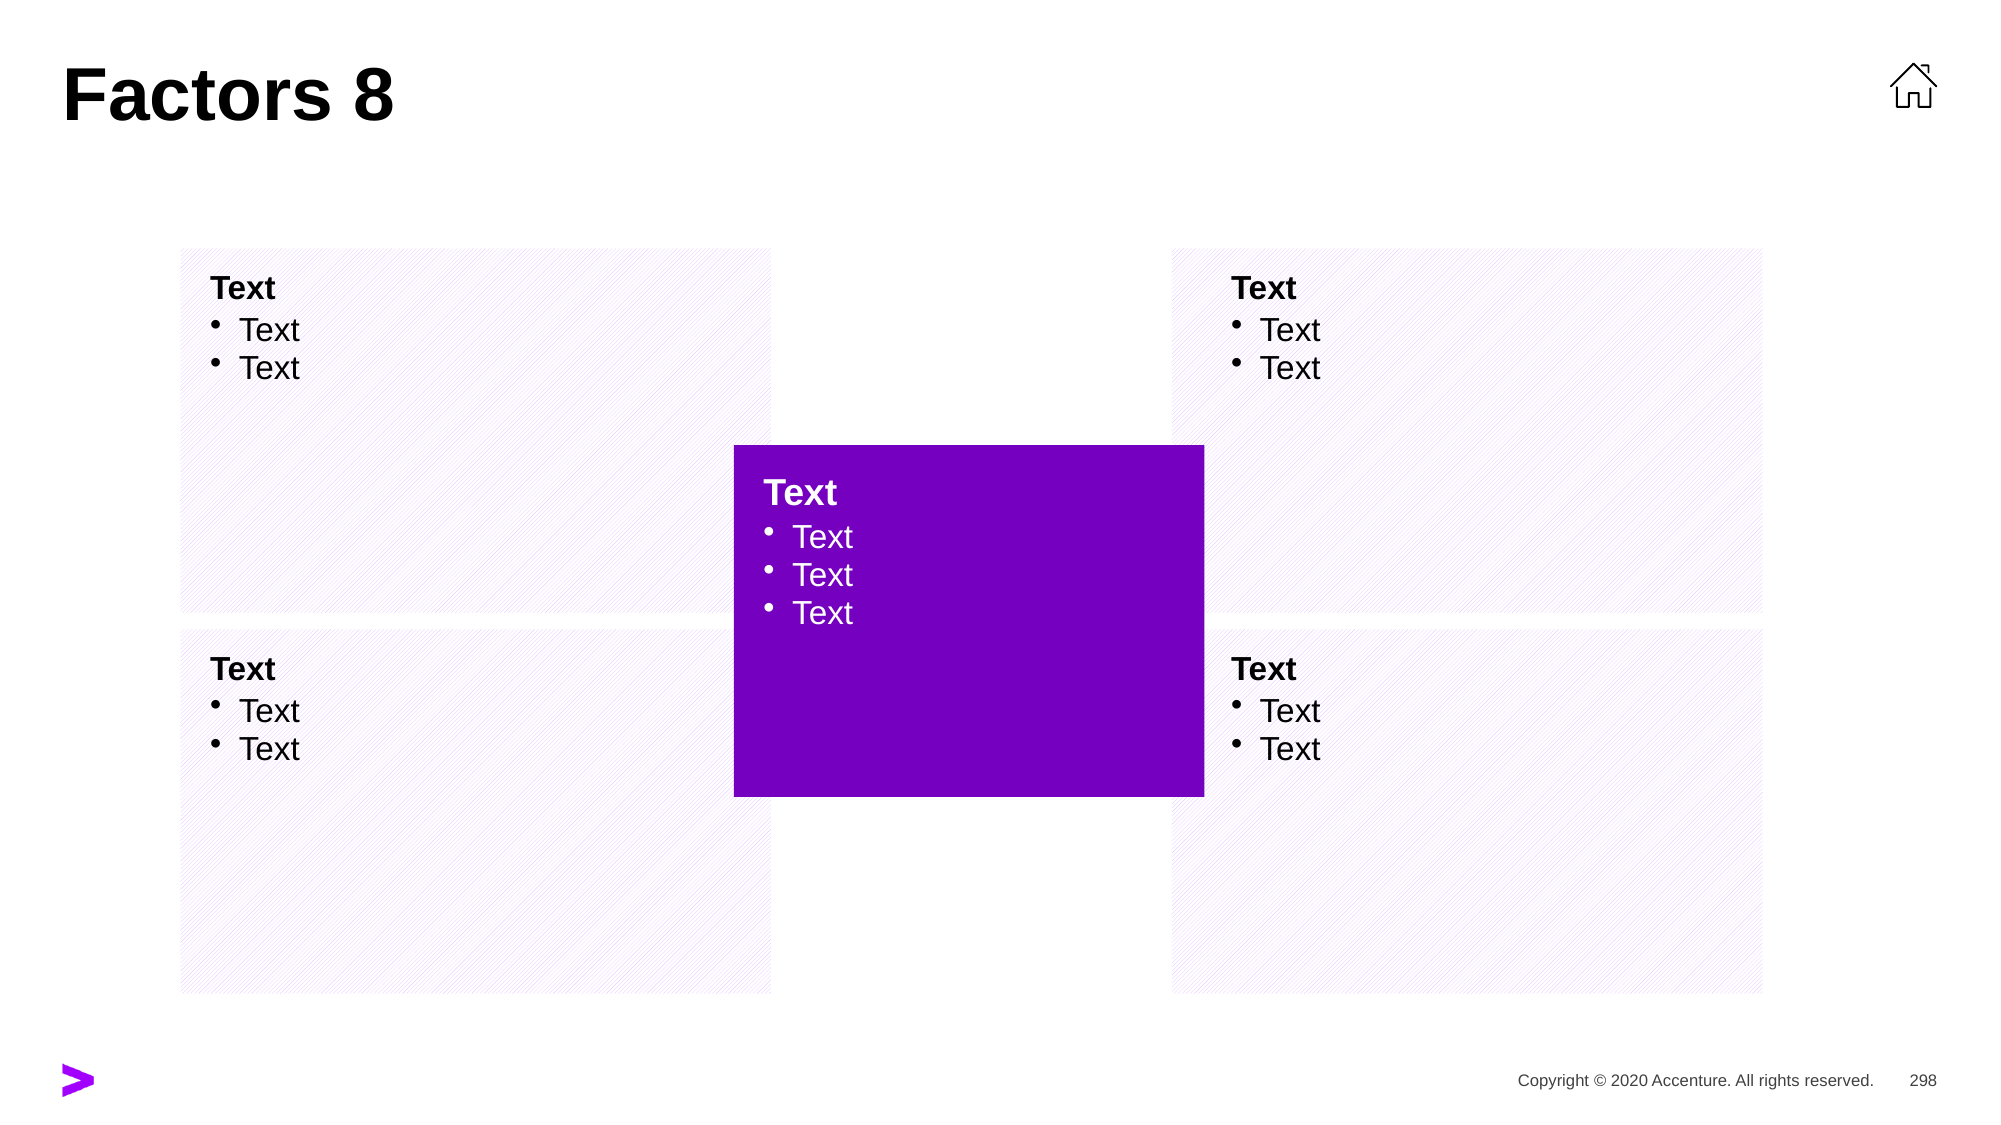

# Factors 8

Text
Text
Text
Text
Text
Text
Text
Text
Text
Text
Text
Text
Text
Text
Text
Text